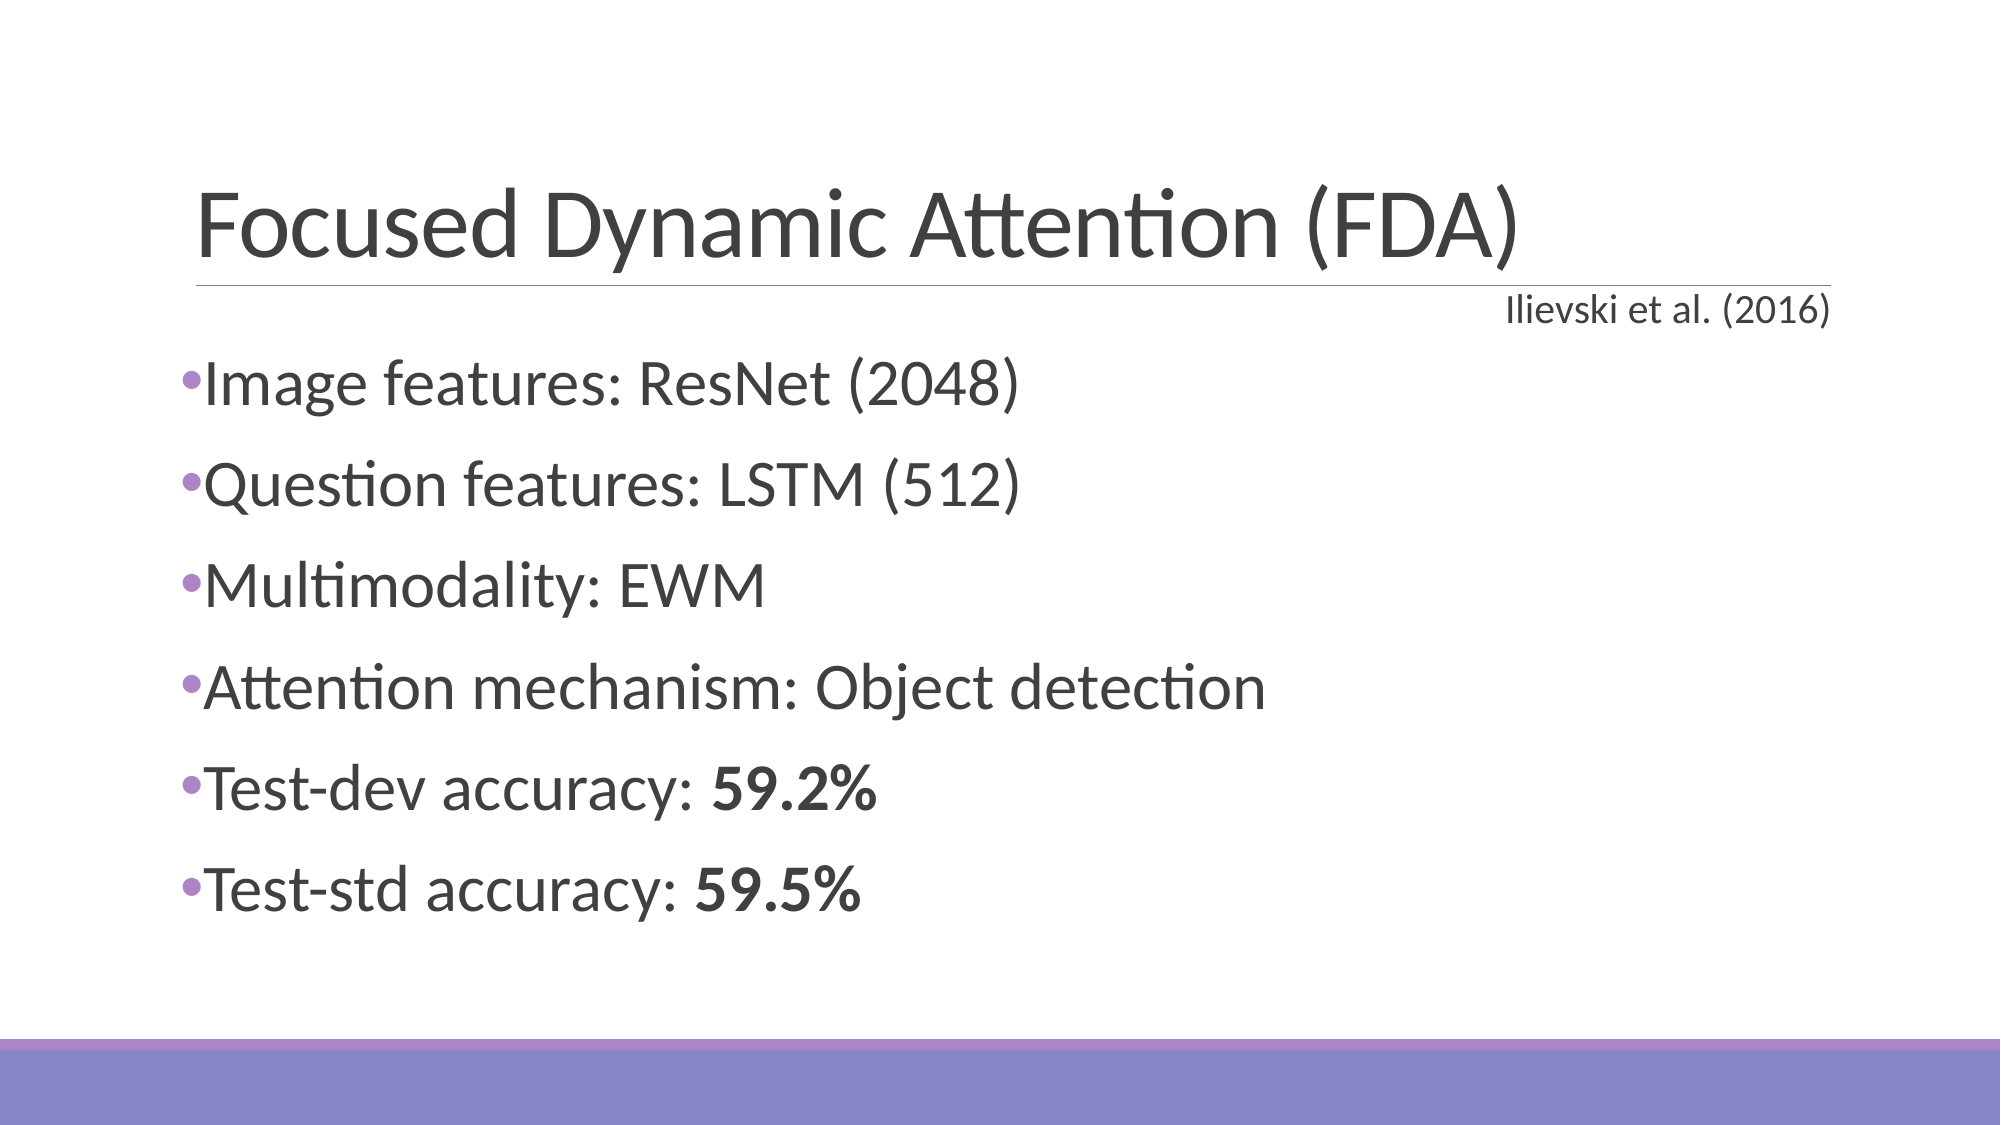

# Focused Dynamic Attention (FDA)
Ilievski et al. (2016)
Image features: ResNet (2048)
Question features: LSTM (512)
Multimodality: EWM
Attention mechanism: Object detection
Test-dev accuracy: 59.2%
Test-std accuracy: 59.5%